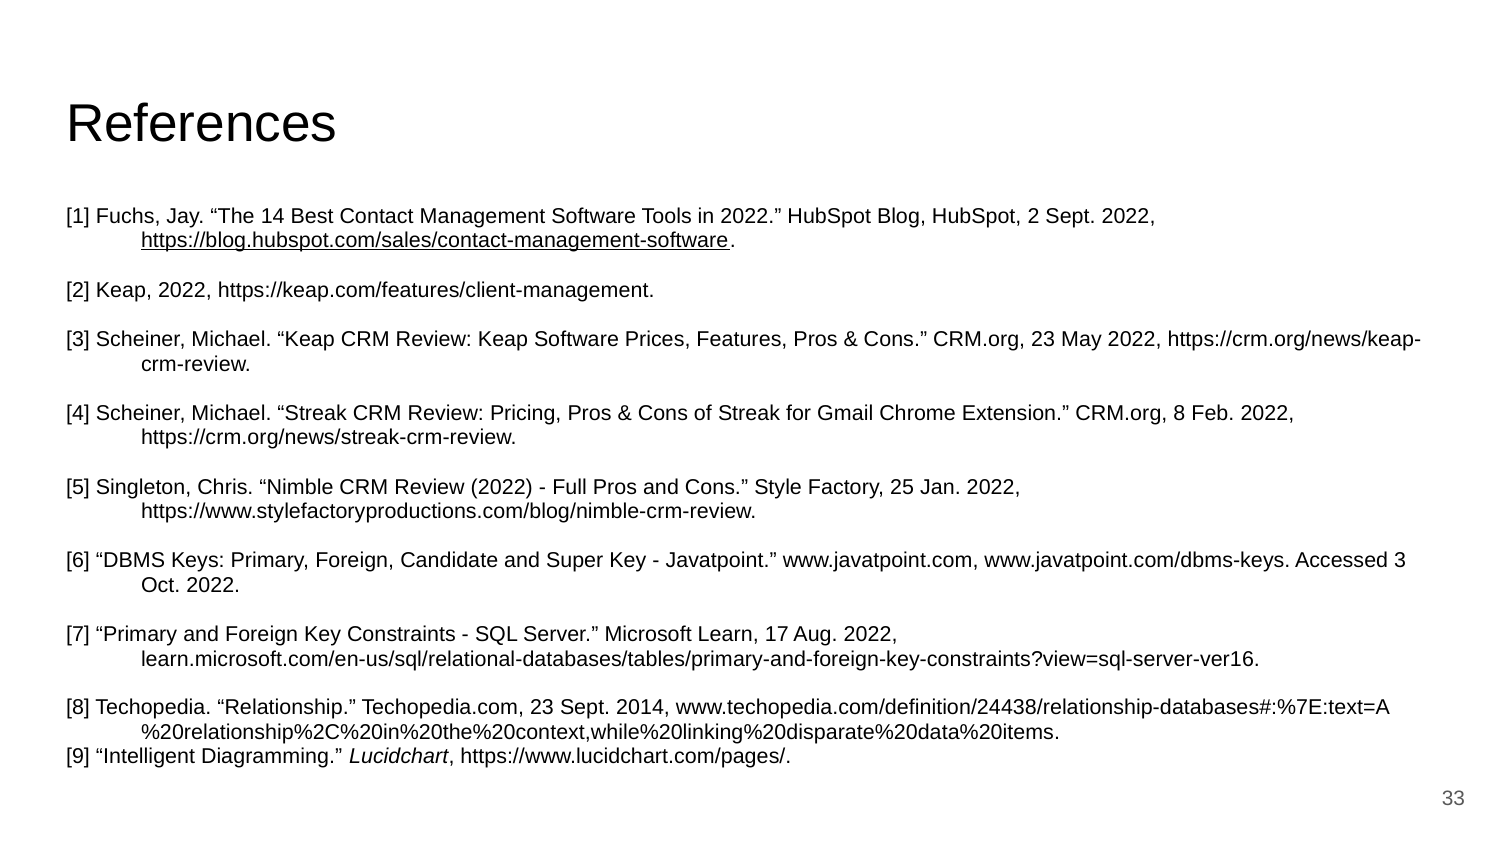

# References
[1] Fuchs, Jay. “The 14 Best Contact Management Software Tools in 2022.” HubSpot Blog, HubSpot, 2 Sept. 2022, https://blog.hubspot.com/sales/contact-management-software.
[2] Keap, 2022, https://keap.com/features/client-management.
[3] Scheiner, Michael. “Keap CRM Review: Keap Software Prices, Features, Pros & Cons.” CRM.org, 23 May 2022, https://crm.org/news/keap-crm-review.
[4] Scheiner, Michael. “Streak CRM Review: Pricing, Pros & Cons of Streak for Gmail Chrome Extension.” CRM.org, 8 Feb. 2022, https://crm.org/news/streak-crm-review.
[5] Singleton, Chris. “Nimble CRM Review (2022) - Full Pros and Cons.” Style Factory, 25 Jan. 2022, https://www.stylefactoryproductions.com/blog/nimble-crm-review.
[6] “DBMS Keys: Primary, Foreign, Candidate and Super Key - Javatpoint.” www.javatpoint.com, www.javatpoint.com/dbms-keys. Accessed 3 Oct. 2022.
[7] “Primary and Foreign Key Constraints - SQL Server.” Microsoft Learn, 17 Aug. 2022, learn.microsoft.com/en-us/sql/relational-databases/tables/primary-and-foreign-key-constraints?view=sql-server-ver16.

[8] Techopedia. “Relationship.” Techopedia.com, 23 Sept. 2014, www.techopedia.com/definition/24438/relationship-databases#:%7E:text=A%20relationship%2C%20in%20the%20context,while%20linking%20disparate%20data%20items.
[9] “Intelligent Diagramming.” Lucidchart, https://www.lucidchart.com/pages/.
33